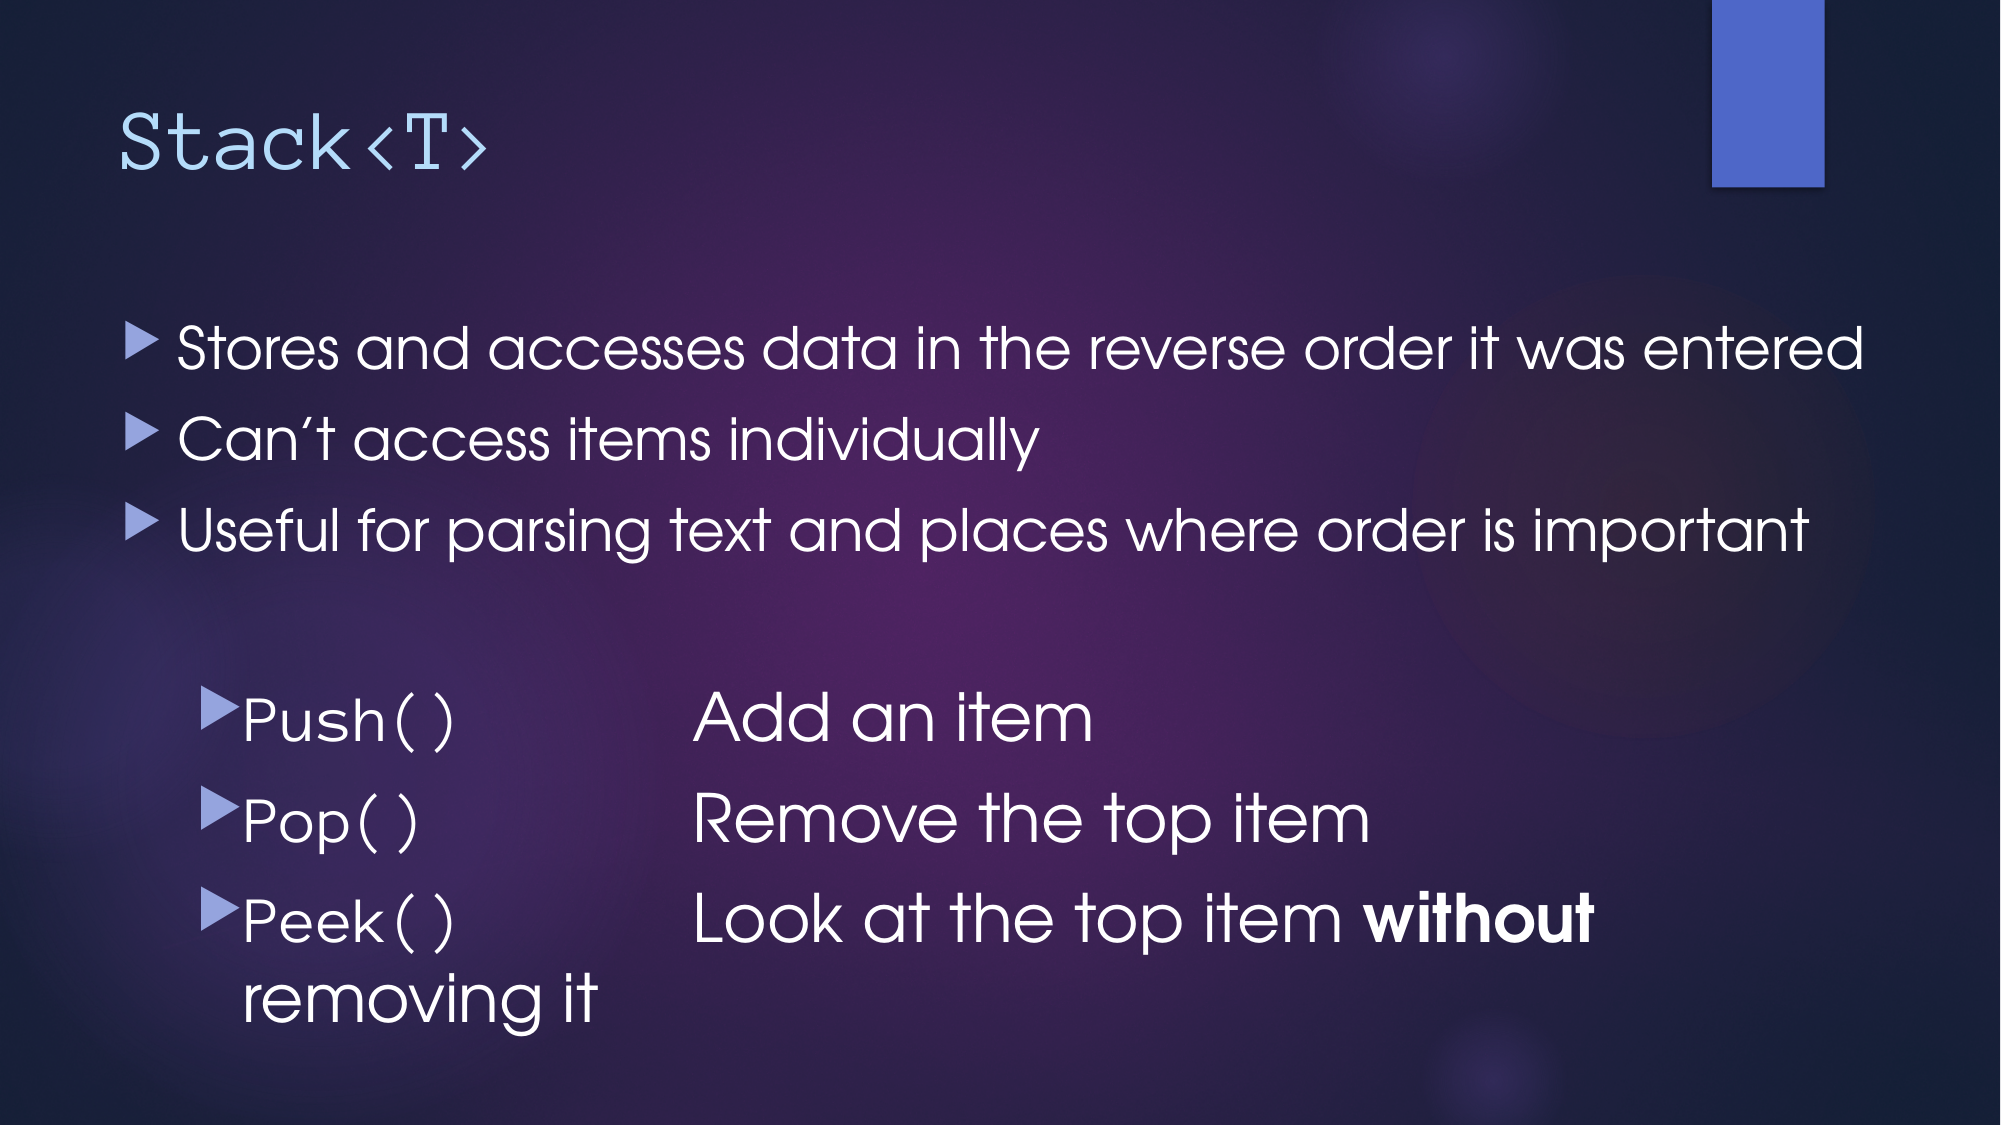

# Stack<T>
Stores and accesses data in the reverse order it was entered
Can’t access items individually
Useful for parsing text and places where order is important

Push()		Add an item
Pop()		Remove the top item
Peek()		Look at the top item without removing it